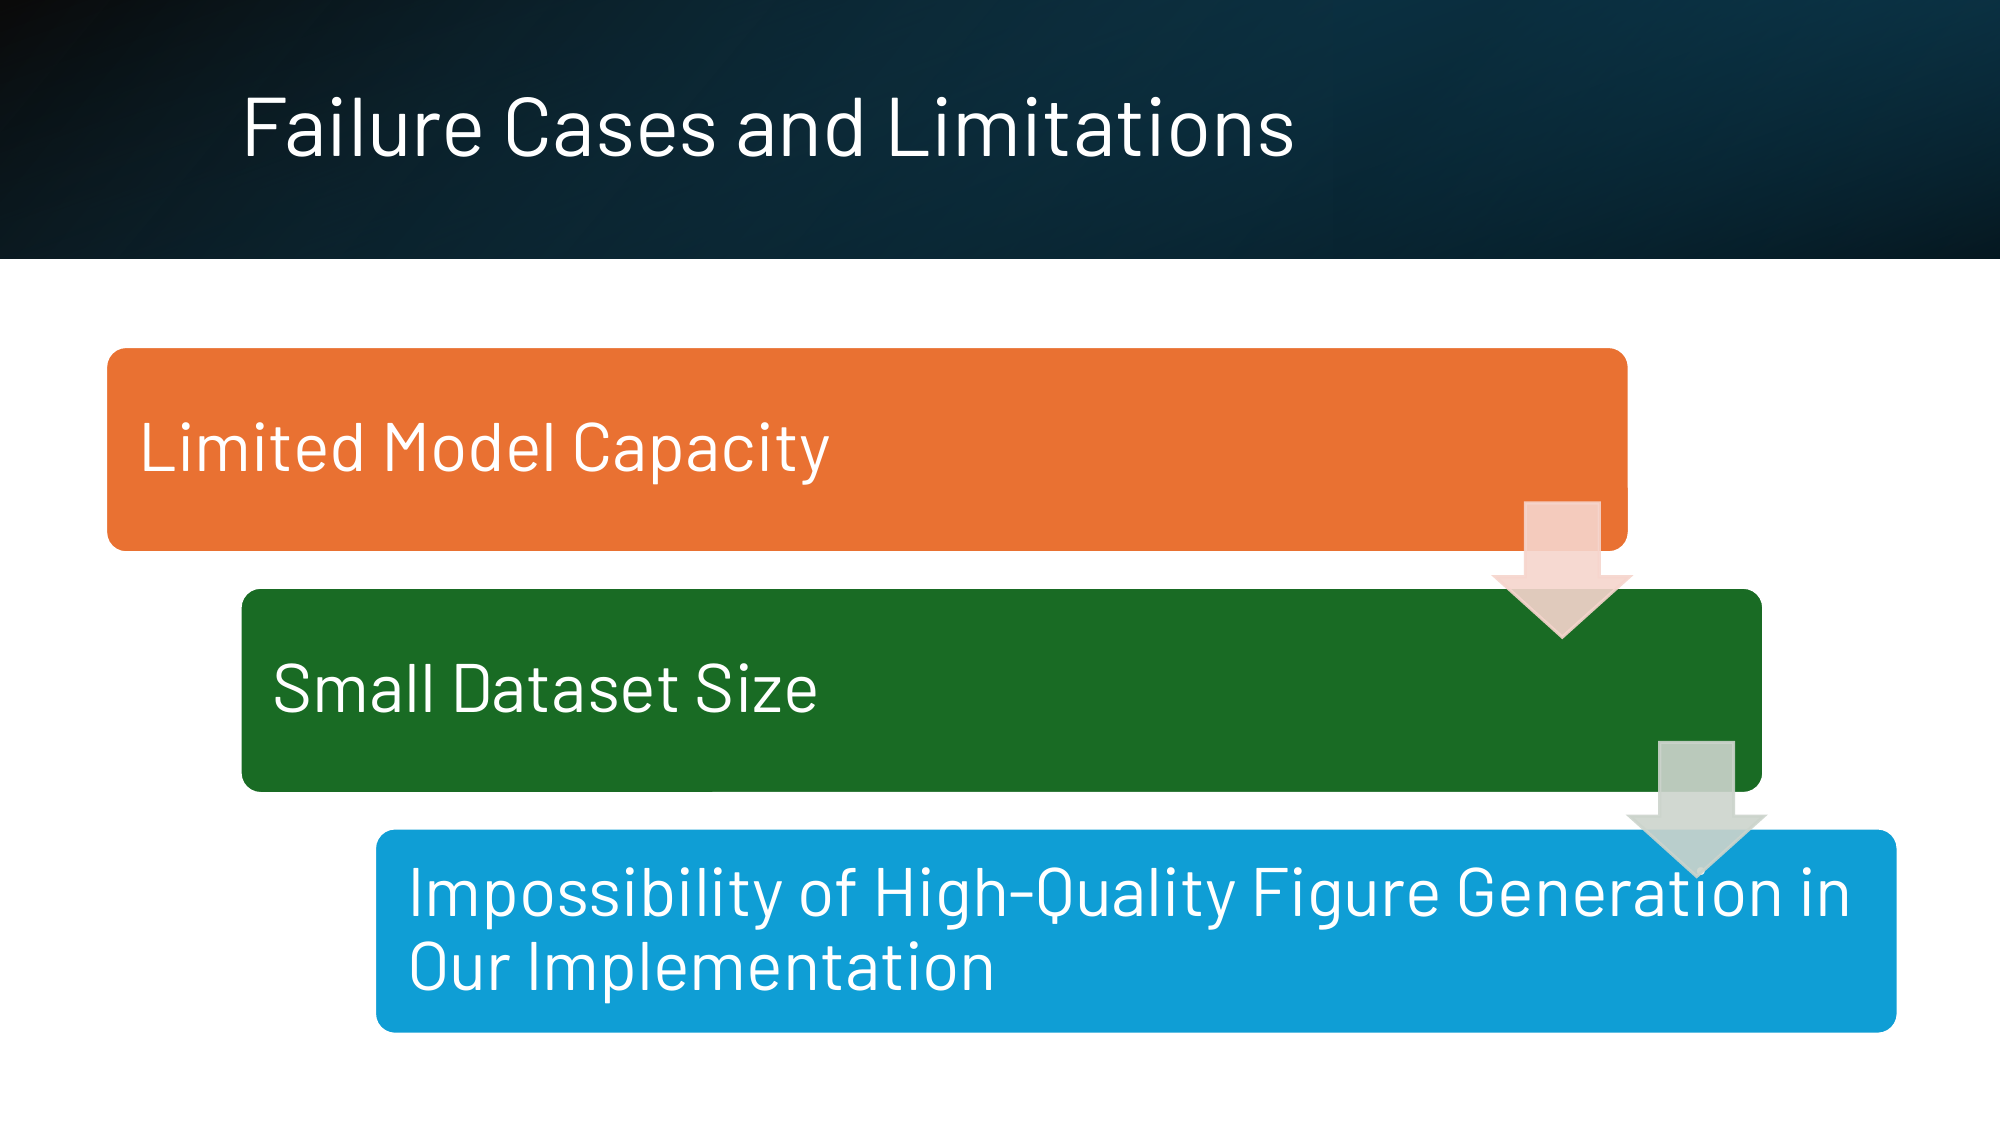

# Failure Cases and Limitations
Limited Model Capacity
Small Dataset Size
Impossibility of High-Quality Figure Generation in Our Implementation